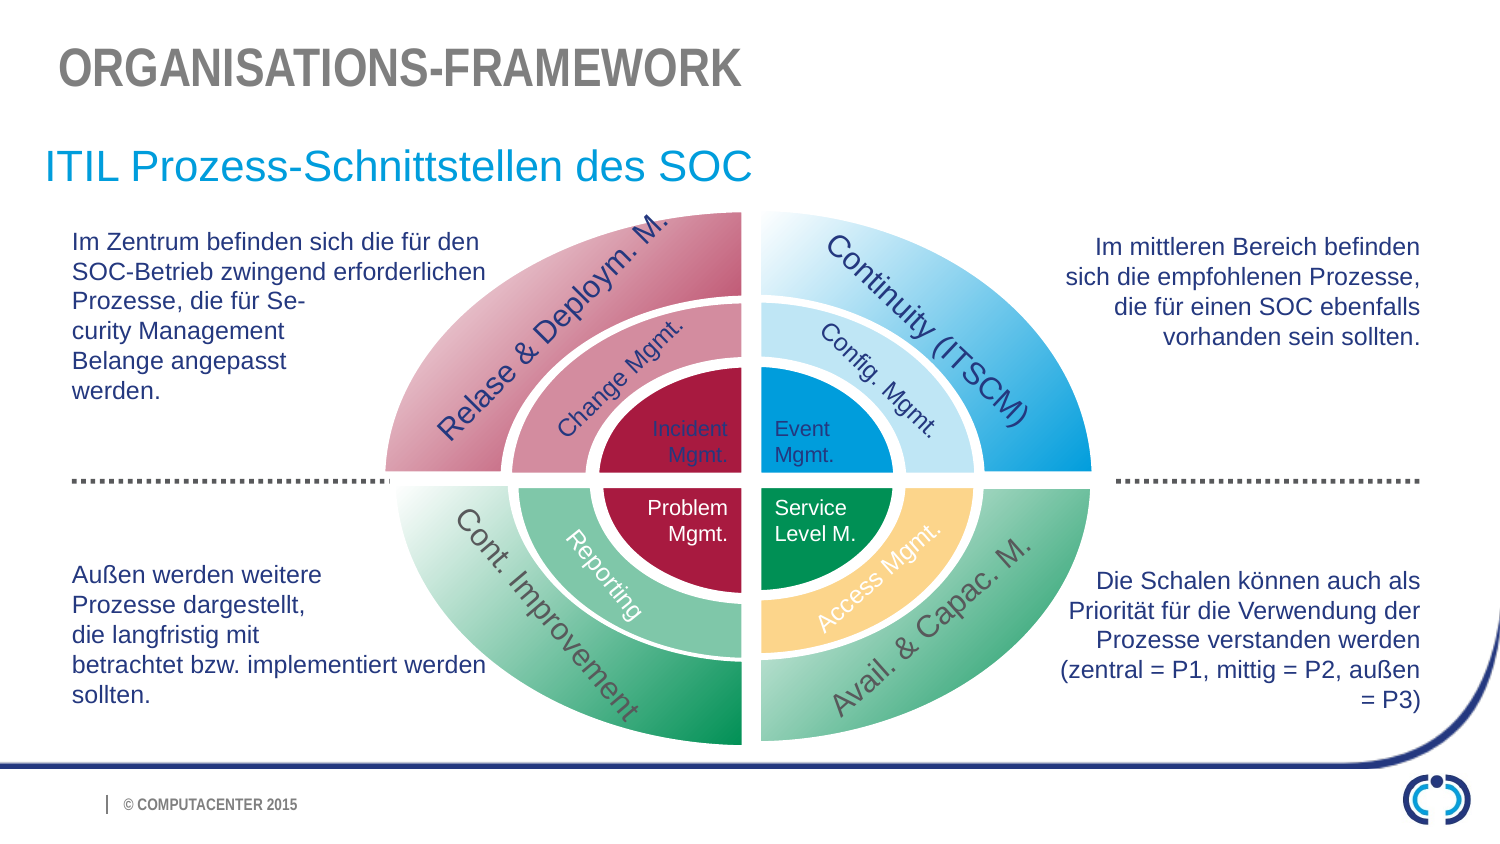

# Organisations-Framework
ITIL Prozess-Schnittstellen des SOC

Im Zentrum befinden sich die für den SOC-Betrieb zwingend erforderlichen Prozesse, die für Se-
curity Management
Belange angepasst
werden.
Im mittleren Bereich befinden sich die empfohlenen Prozesse, die für einen SOC ebenfalls vorhanden sein sollten.
Relase & Deploym. M.

Continuity (ITSCM)
Change Mgmt.
Config. Mgmt.
Event
Mgmt.
Incident
Mgmt.

Problem
Mgmt.

Service
Level M.

Außen werden weitere
Prozesse dargestellt,
die langfristig mit
betrachtet bzw. implementiert werden sollten.
Reporting
Access Mgmt.
Die Schalen können auch als Priorität für die Verwendung der Prozesse verstanden werden (zentral = P1, mittig = P2, außen = P3)
Cont. Improvement
Avail. & Capac. M.
54
© Computacenter 2014